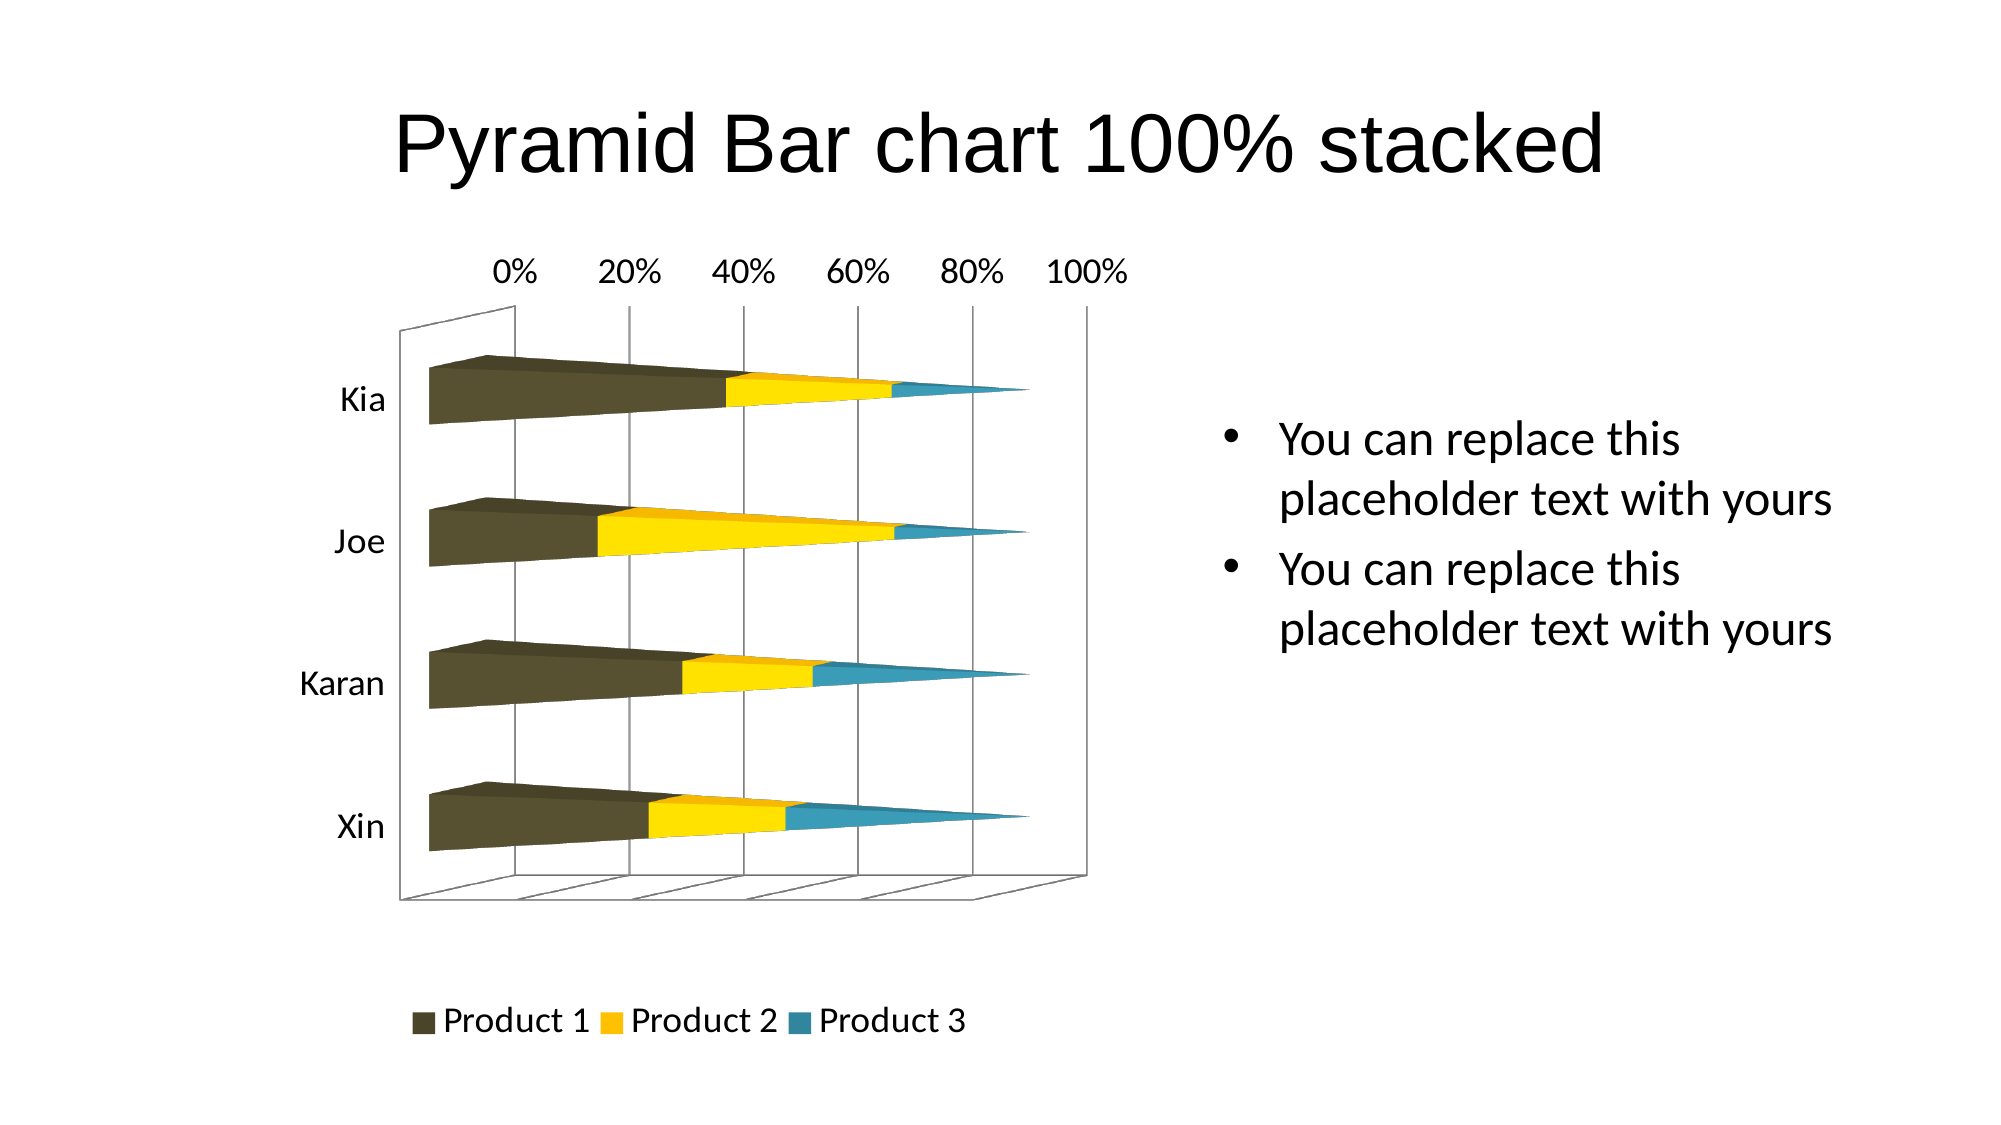

# Pyramid Bar chart 100% stacked

[unsupported chart]

You can replace this placeholder text with yours
You can replace this placeholder text with yours